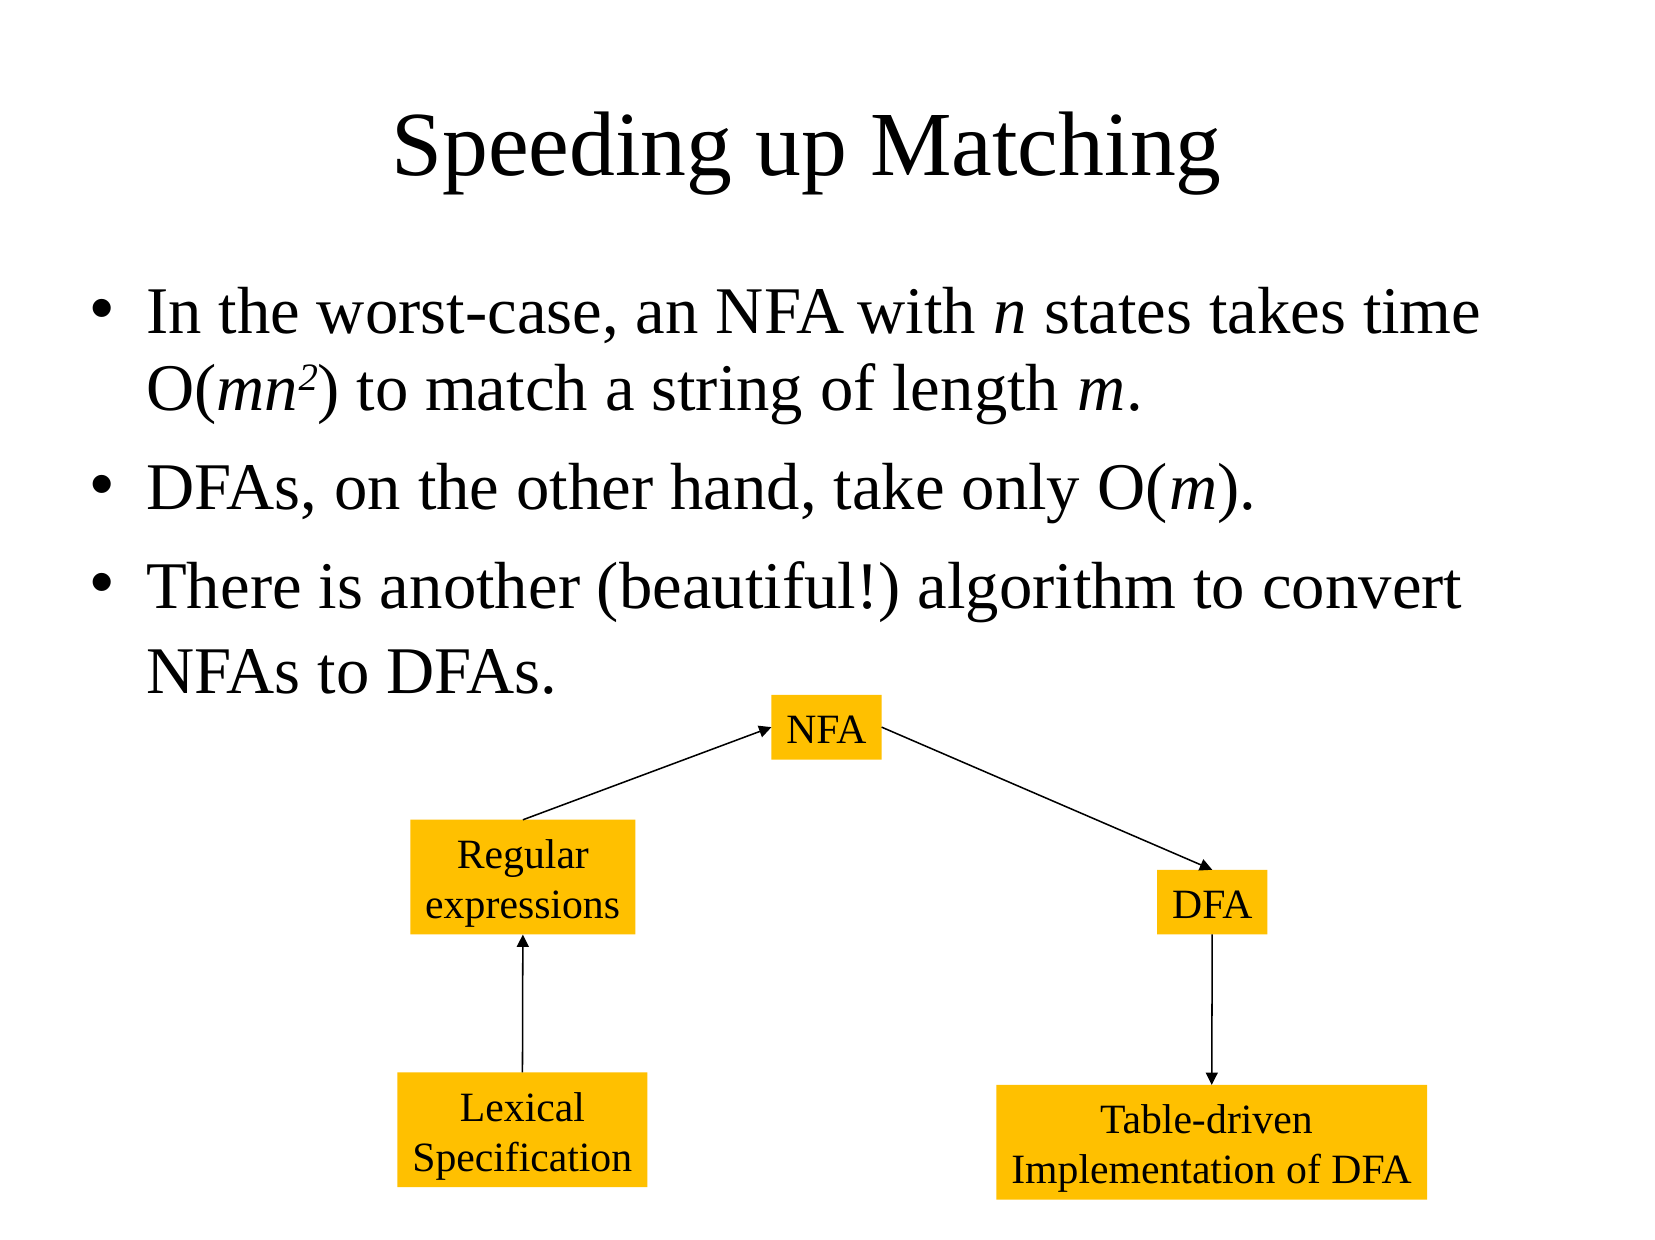

# Speeding up Matching
In the worst-case, an NFA with n states takes time O(mn2) to match a string of length m.
DFAs, on the other hand, take only O(m).
There is another (beautiful!) algorithm to convert NFAs to DFAs.

NFA
Regular
expressions
DFA
Lexical
Specification
Table-driven
Implementation of DFA